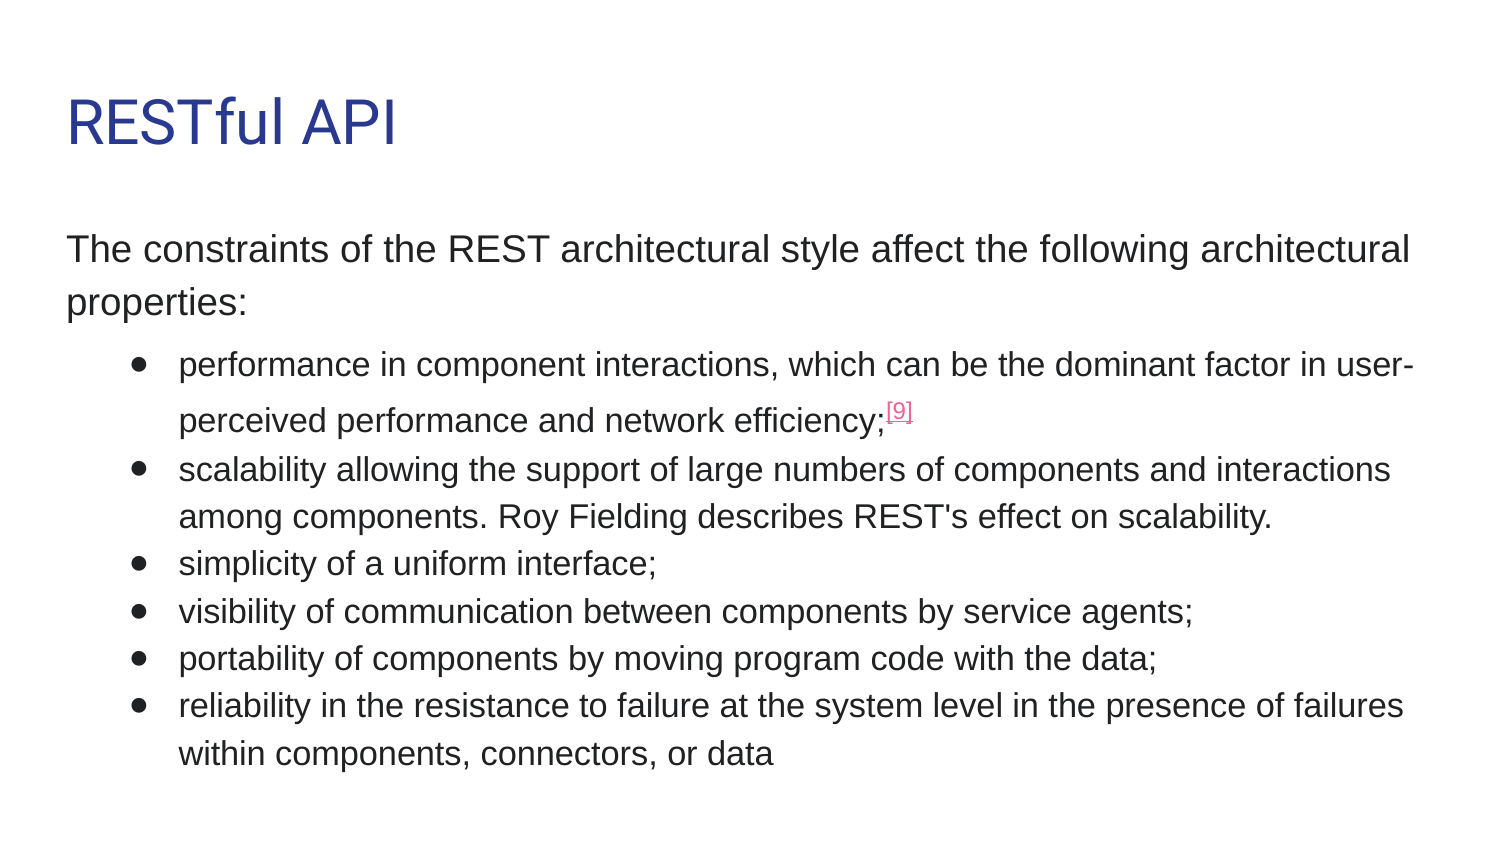

# RESTful API
The constraints of the REST architectural style affect the following architectural properties:
performance in component interactions, which can be the dominant factor in user-perceived performance and network efficiency;[9]
scalability allowing the support of large numbers of components and interactions among components. Roy Fielding describes REST's effect on scalability.
simplicity of a uniform interface;
visibility of communication between components by service agents;
portability of components by moving program code with the data;
reliability in the resistance to failure at the system level in the presence of failures within components, connectors, or data